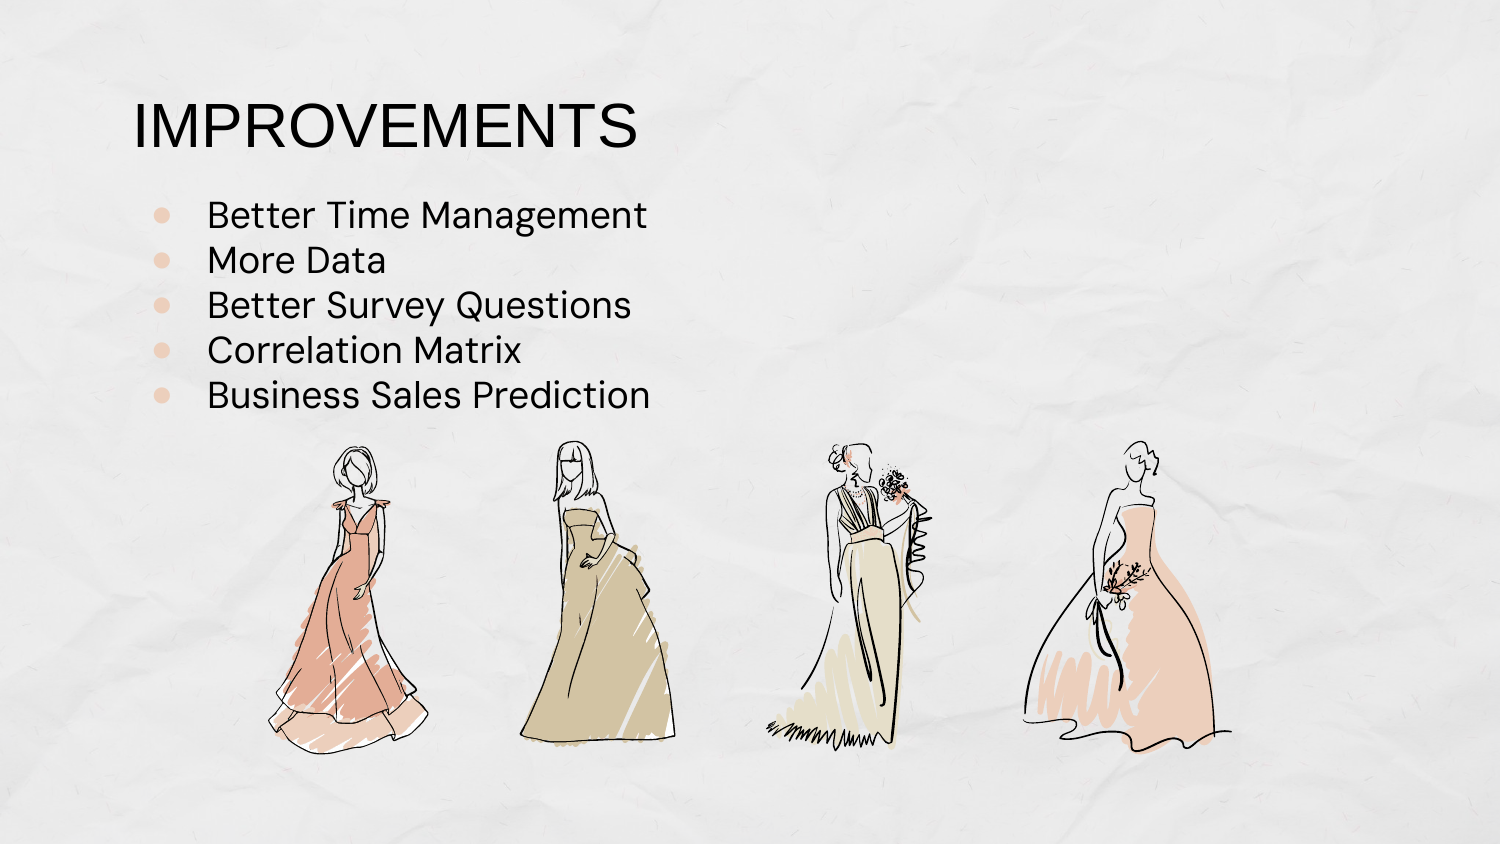

# IMPROVEMENTS
Better Time Management
More Data
Better Survey Questions
Correlation Matrix
Business Sales Prediction